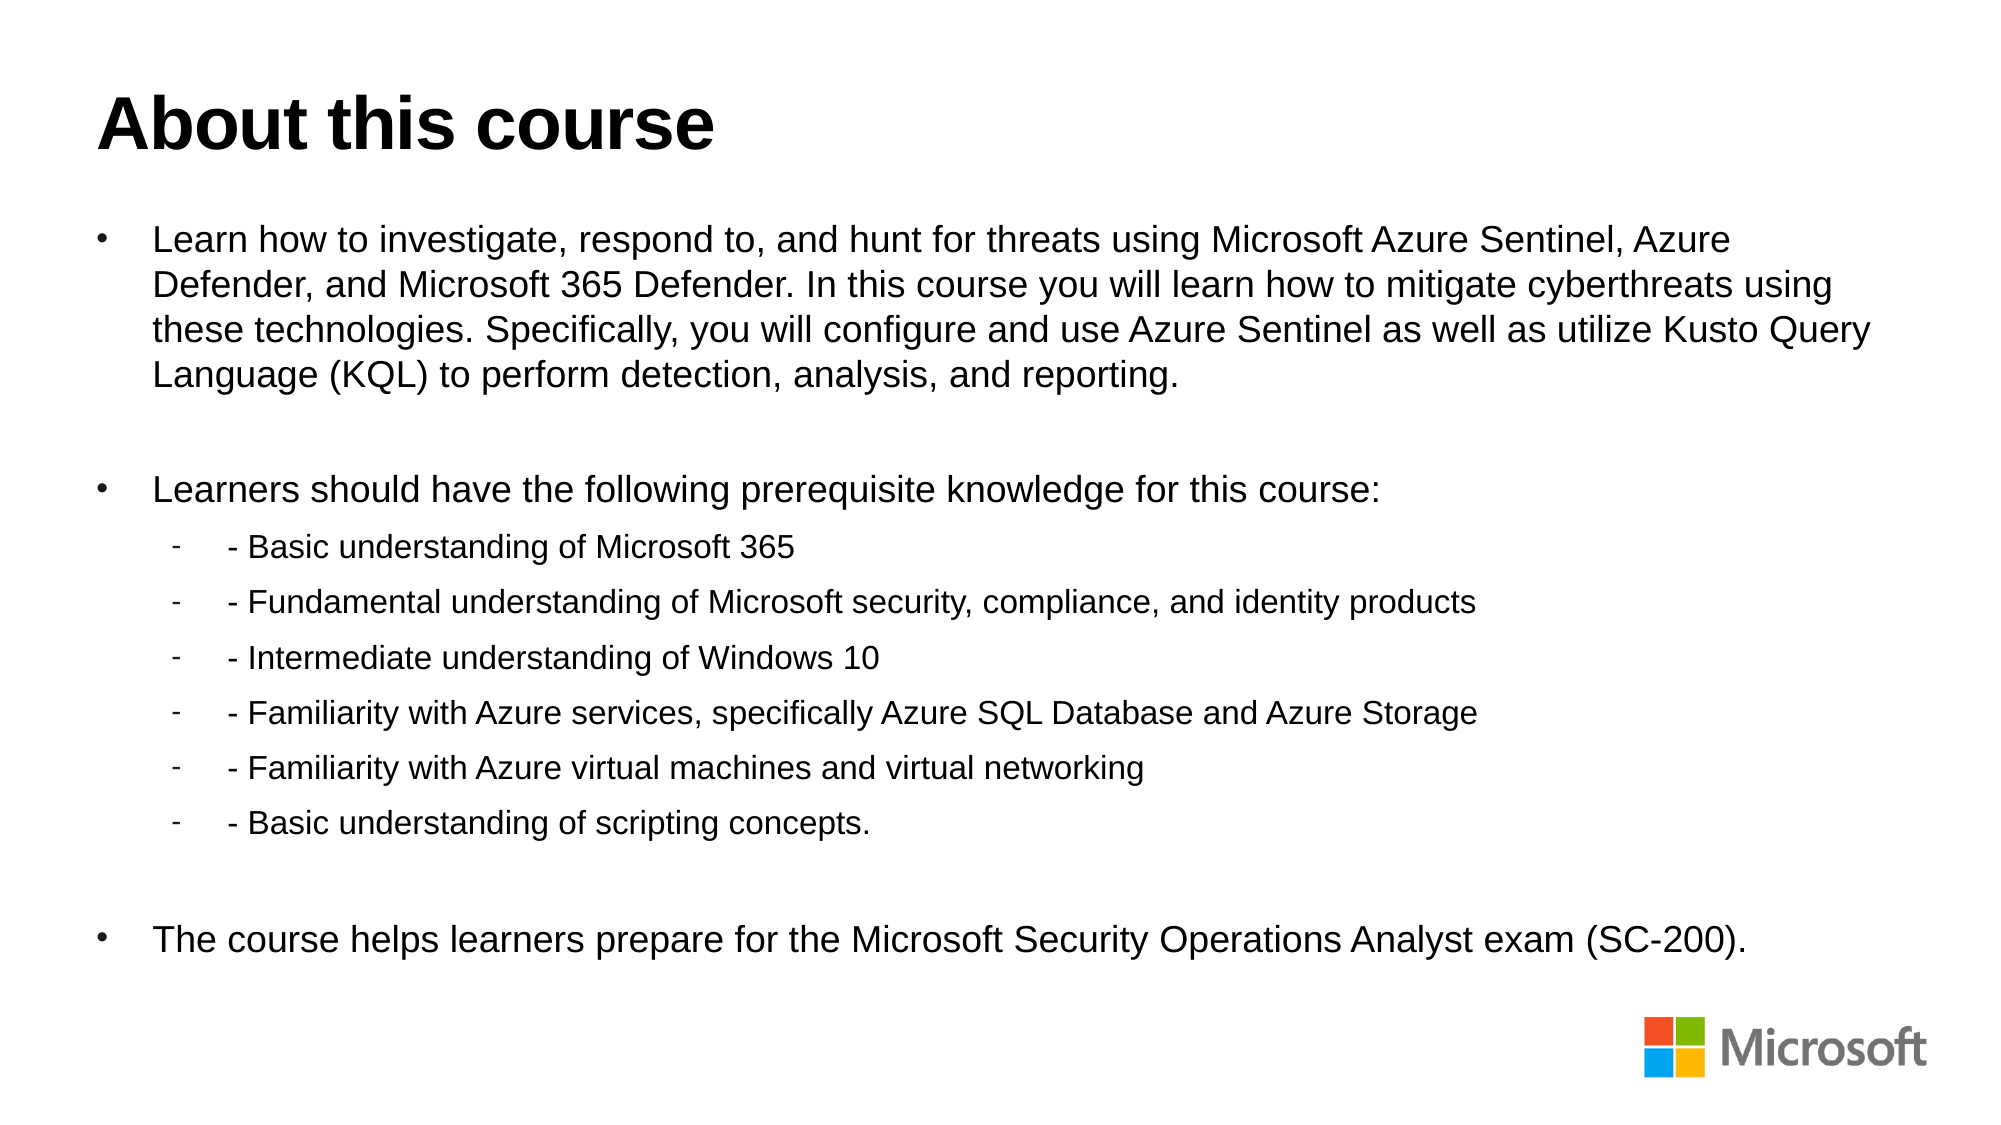

# About this course
Learn how to investigate, respond to, and hunt for threats using Microsoft Azure Sentinel, Azure Defender, and Microsoft 365 Defender. In this course you will learn how to mitigate cyberthreats using these technologies. Specifically, you will configure and use Azure Sentinel as well as utilize Kusto Query Language (KQL) to perform detection, analysis, and reporting.

Learners should have the following prerequisite knowledge for this course:
- Basic understanding of Microsoft 365
- Fundamental understanding of Microsoft security, compliance, and identity products
- Intermediate understanding of Windows 10
- Familiarity with Azure services, specifically Azure SQL Database and Azure Storage
- Familiarity with Azure virtual machines and virtual networking
- Basic understanding of scripting concepts.

The course helps learners prepare for the Microsoft Security Operations Analyst exam (SC-200).